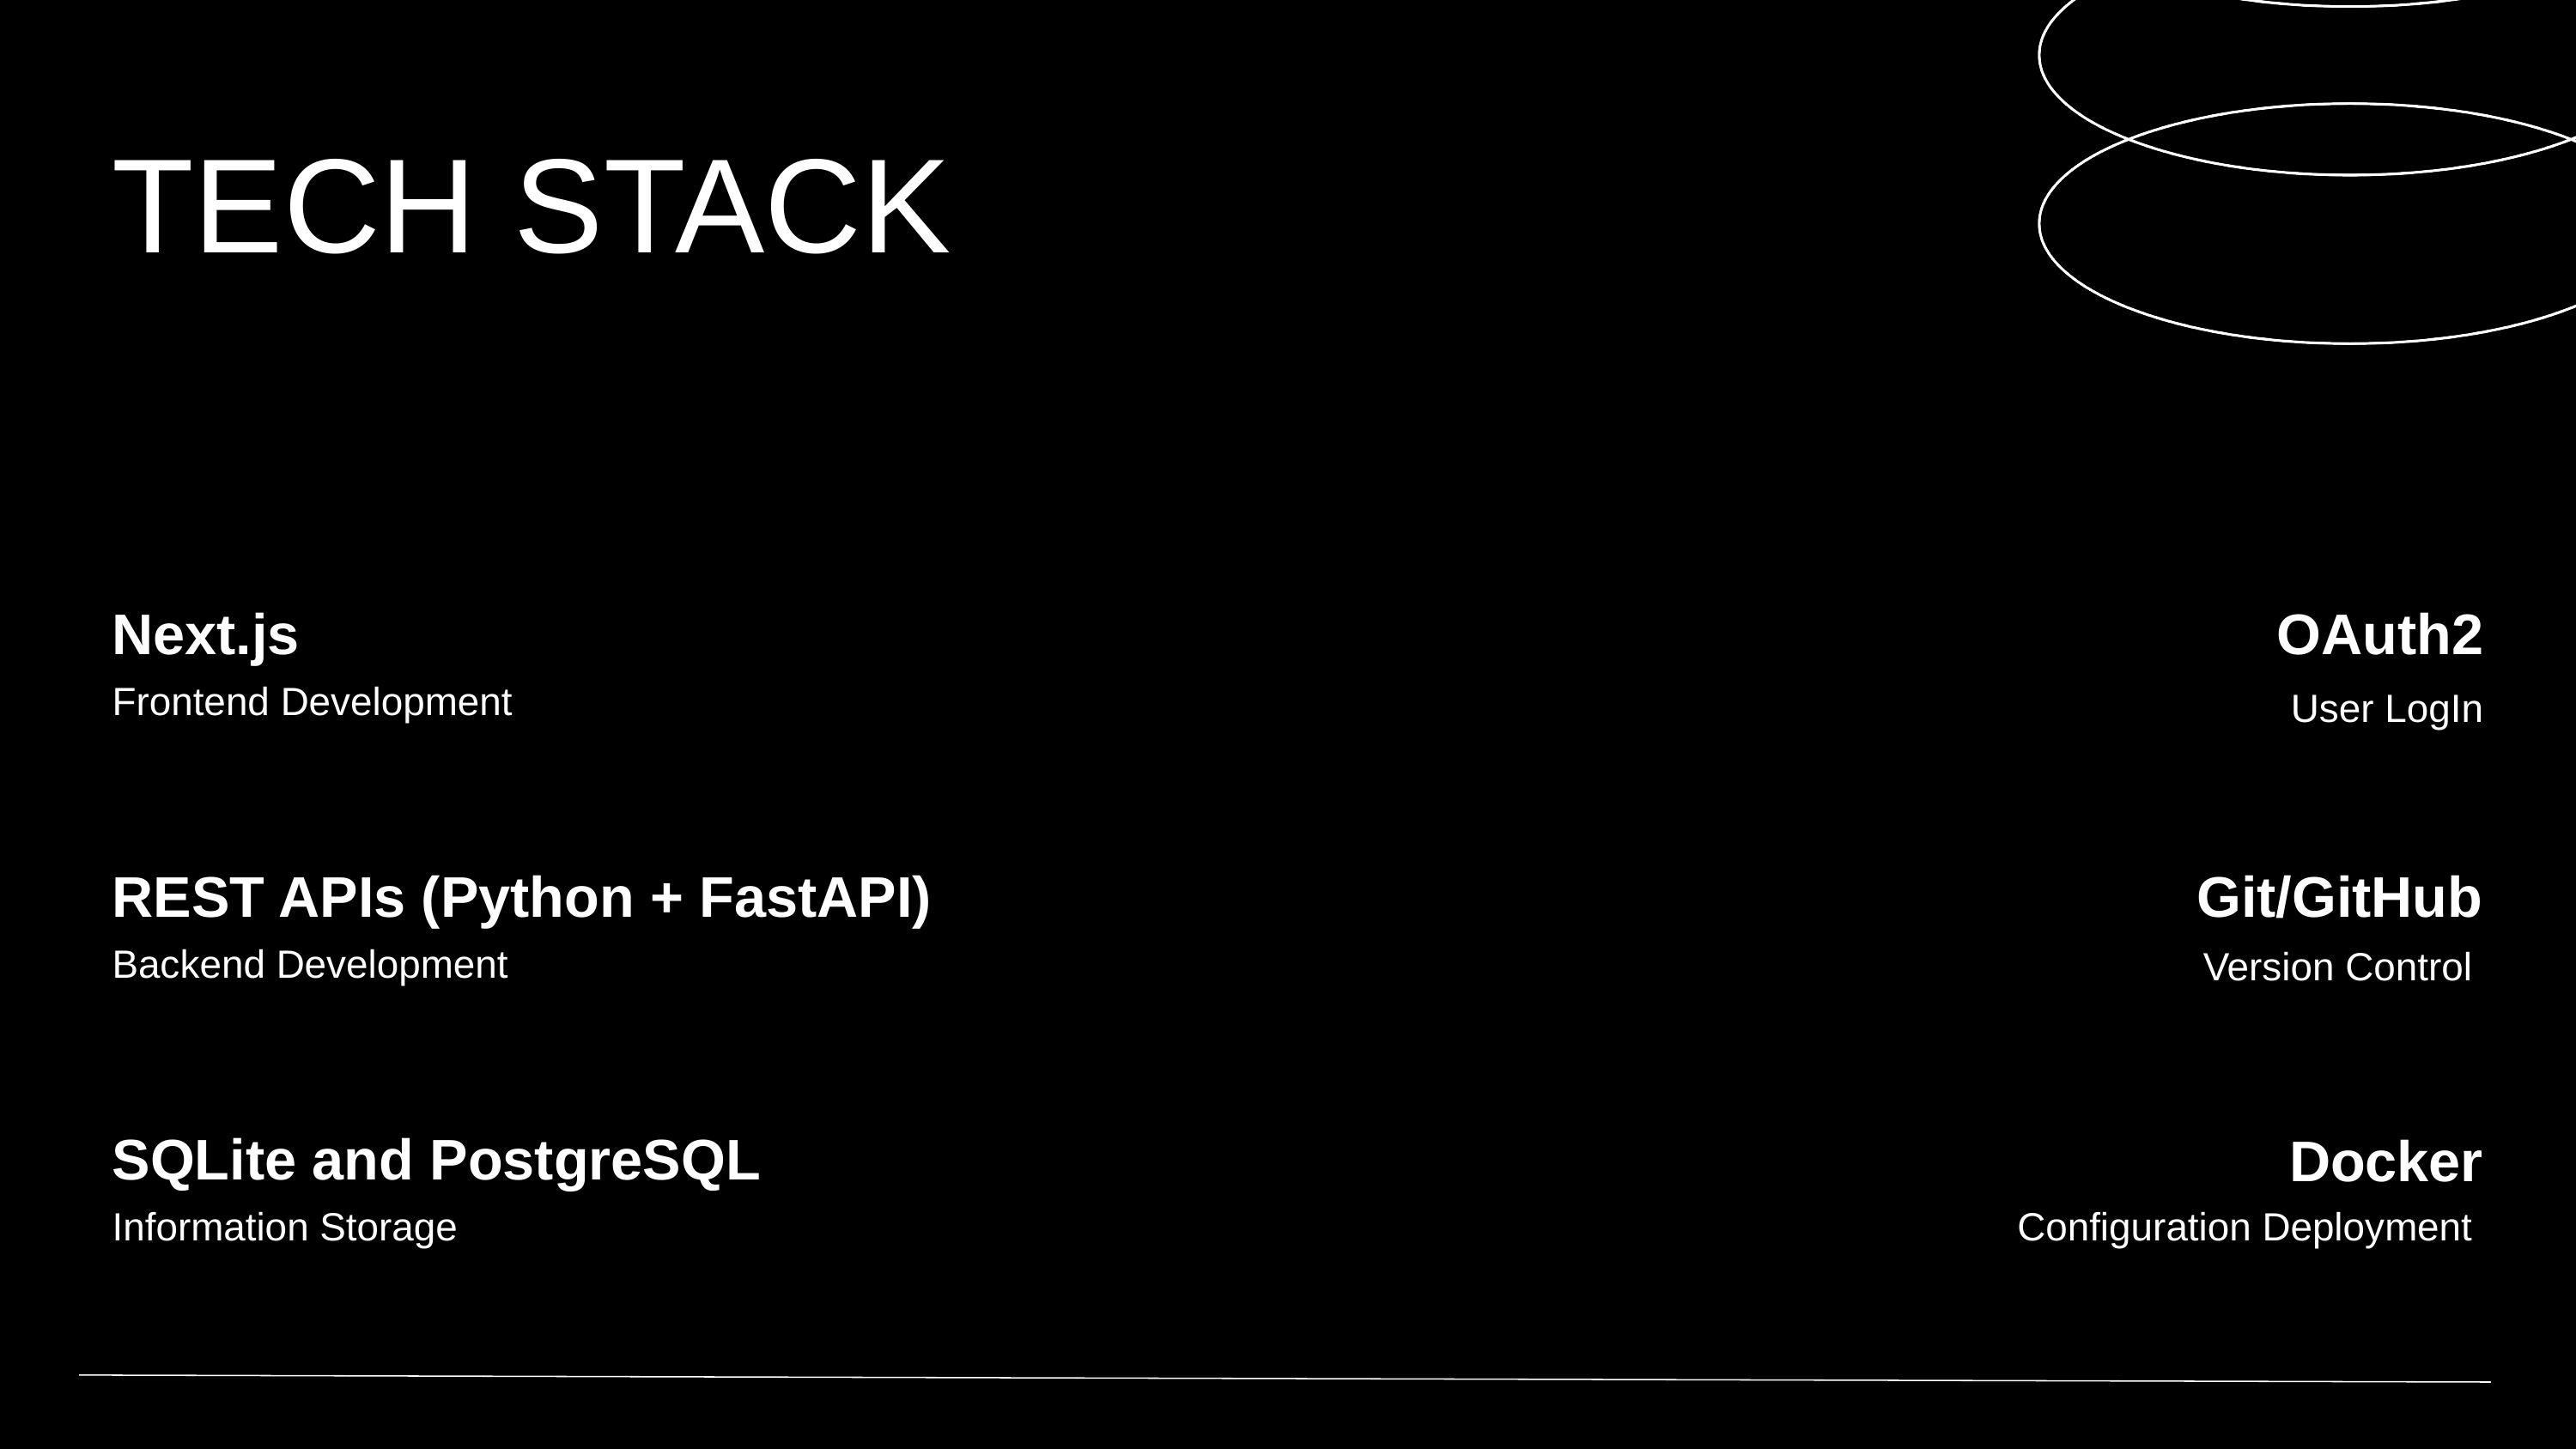

TECH STACK
Next.js
OAuth2
Frontend Development
User LogIn
REST APIs (Python + FastAPI)
Git/GitHub
Backend Development
Version Control
SQLite and PostgreSQL
Docker
Information Storage
Configuration Deployment